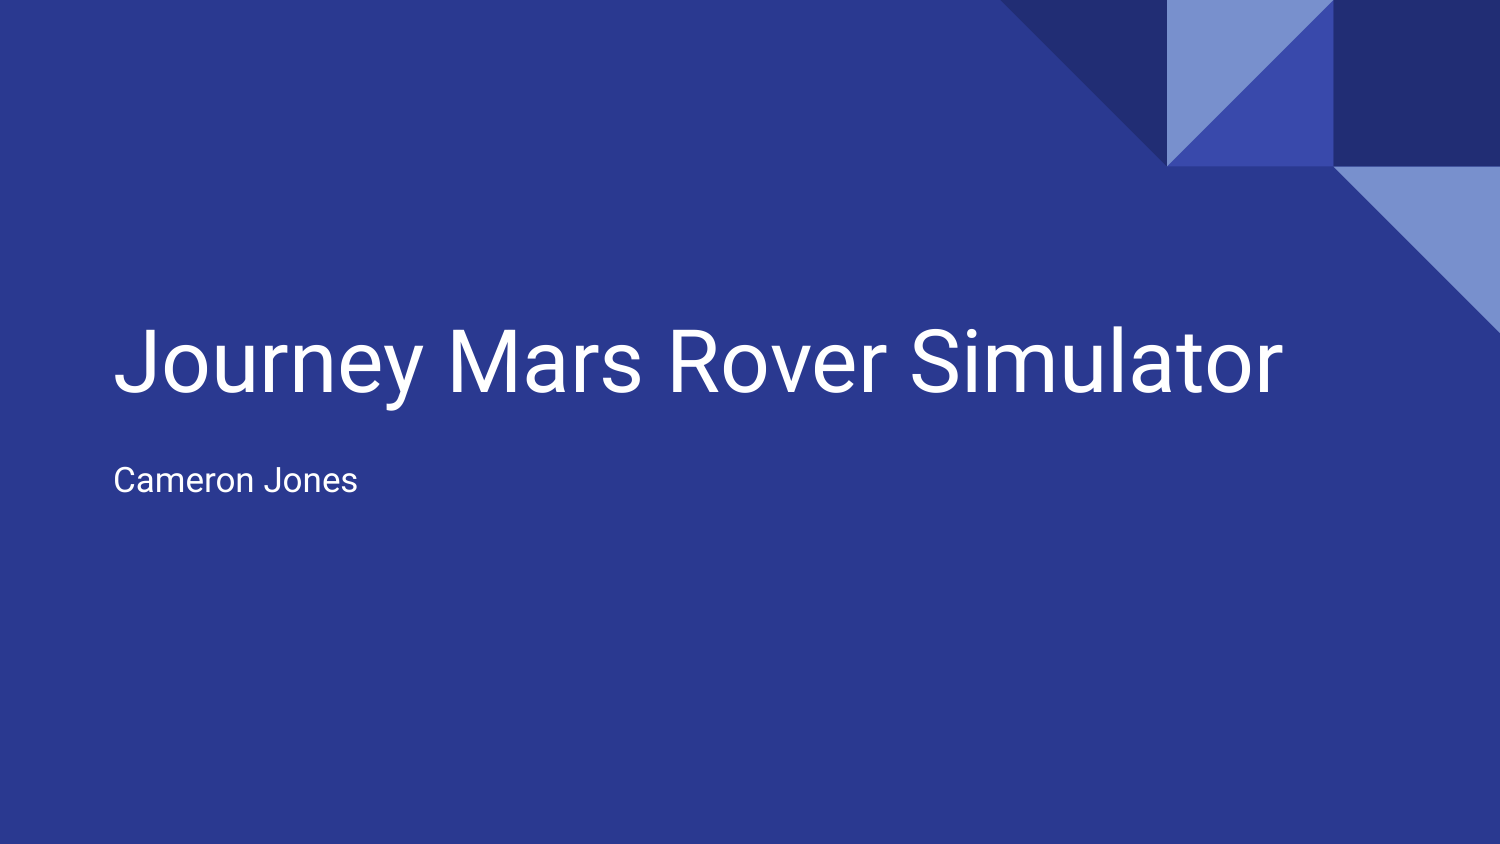

# Journey Mars Rover Simulator
Cameron Jones